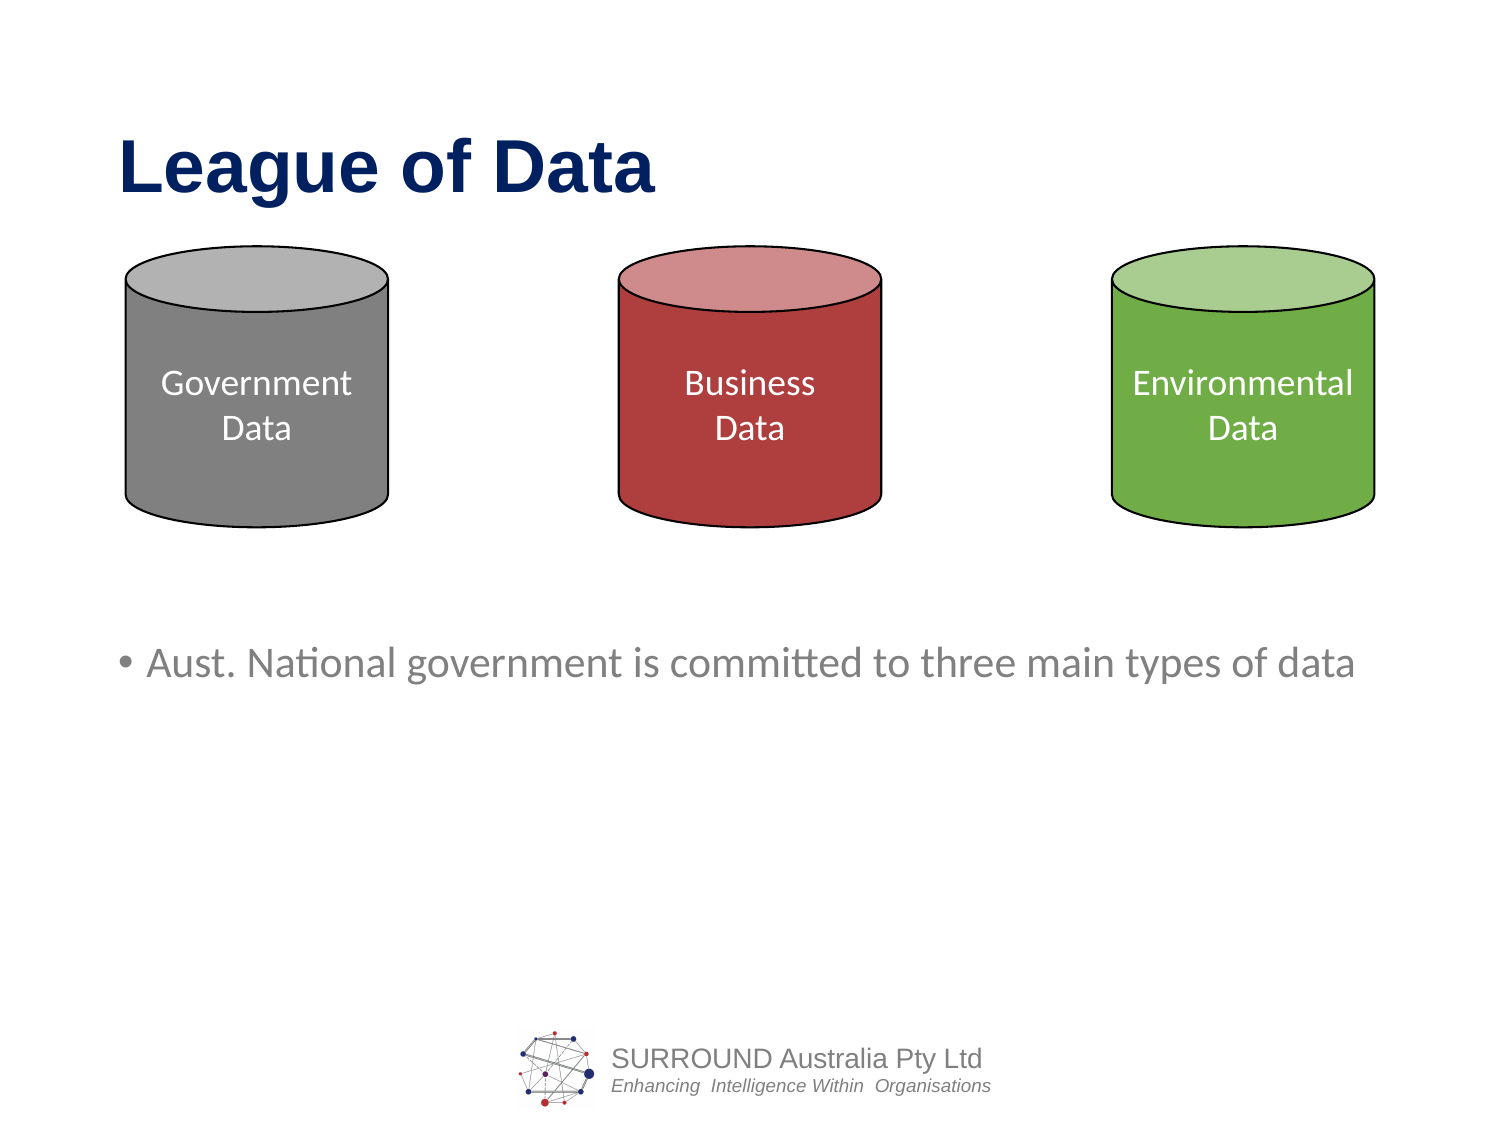

# League of Data
Environmental Data
Business
Data
Government Data
Aust. National government is committed to three main types of data